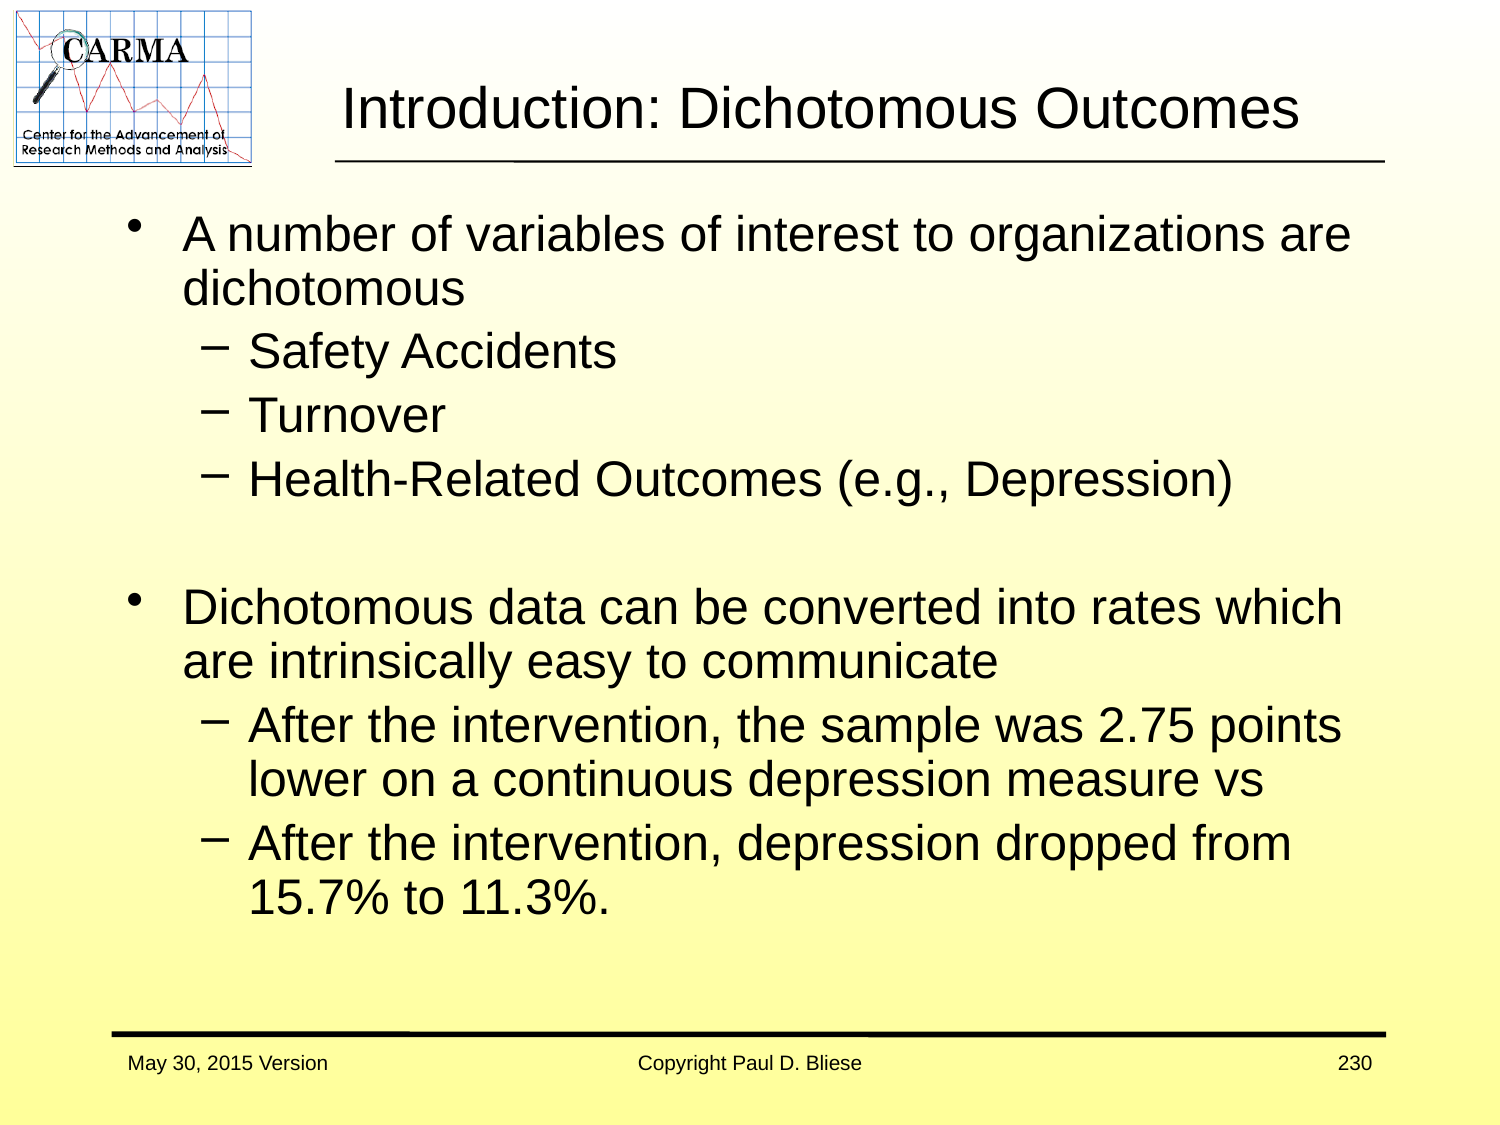

# Introduction: Dichotomous Outcomes
A number of variables of interest to organizations are dichotomous
Safety Accidents
Turnover
Health-Related Outcomes (e.g., Depression)

Dichotomous data can be converted into rates which are intrinsically easy to communicate
After the intervention, the sample was 2.75 points lower on a continuous depression measure vs
After the intervention, depression dropped from 15.7% to 11.3%.

May 30, 2015 Version
Copyright Paul D. Bliese
230